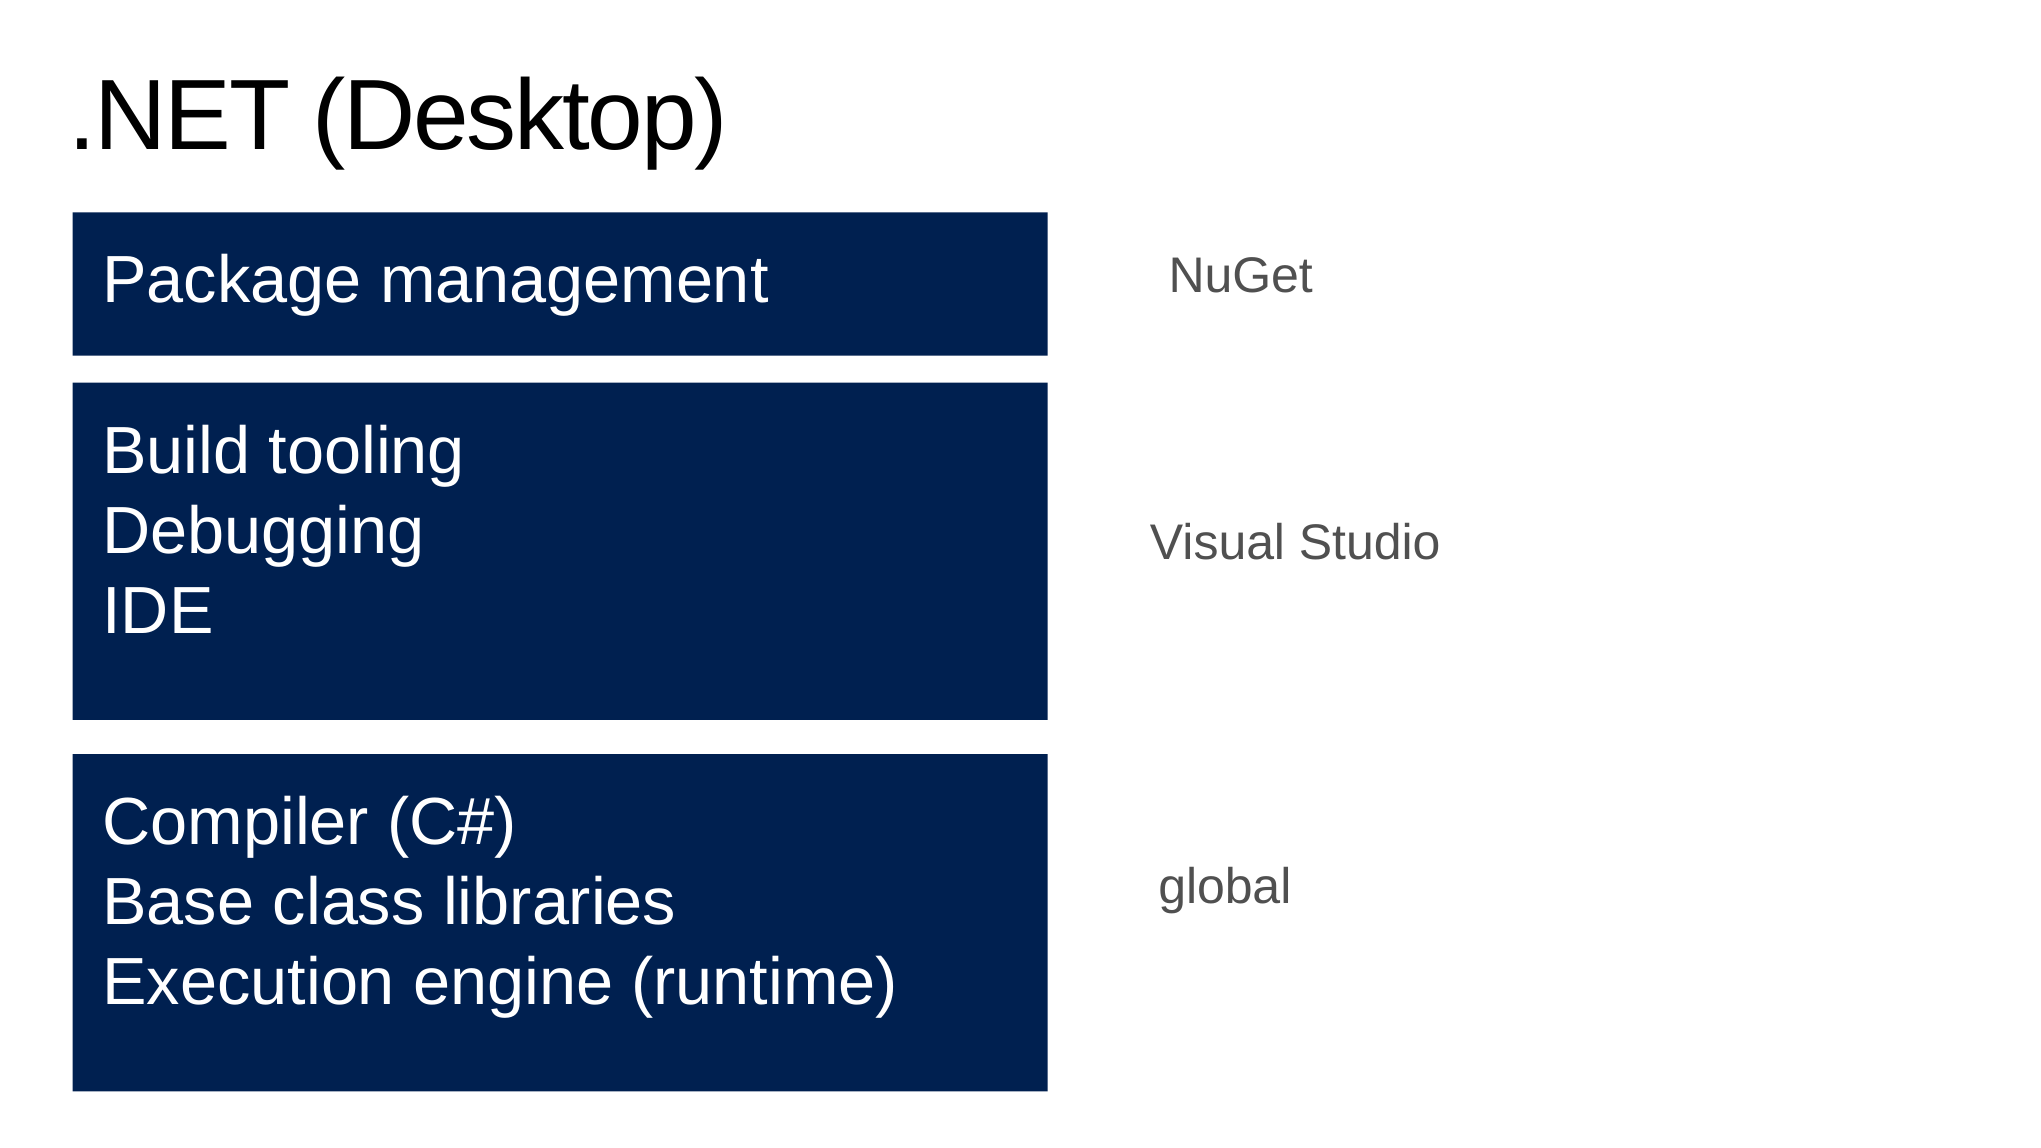

# .NET (Desktop)
Package management
NuGet
Build tooling
Debugging
IDE

Visual Studio
Compiler (C#)
Base class libraries
Execution engine (runtime)

global